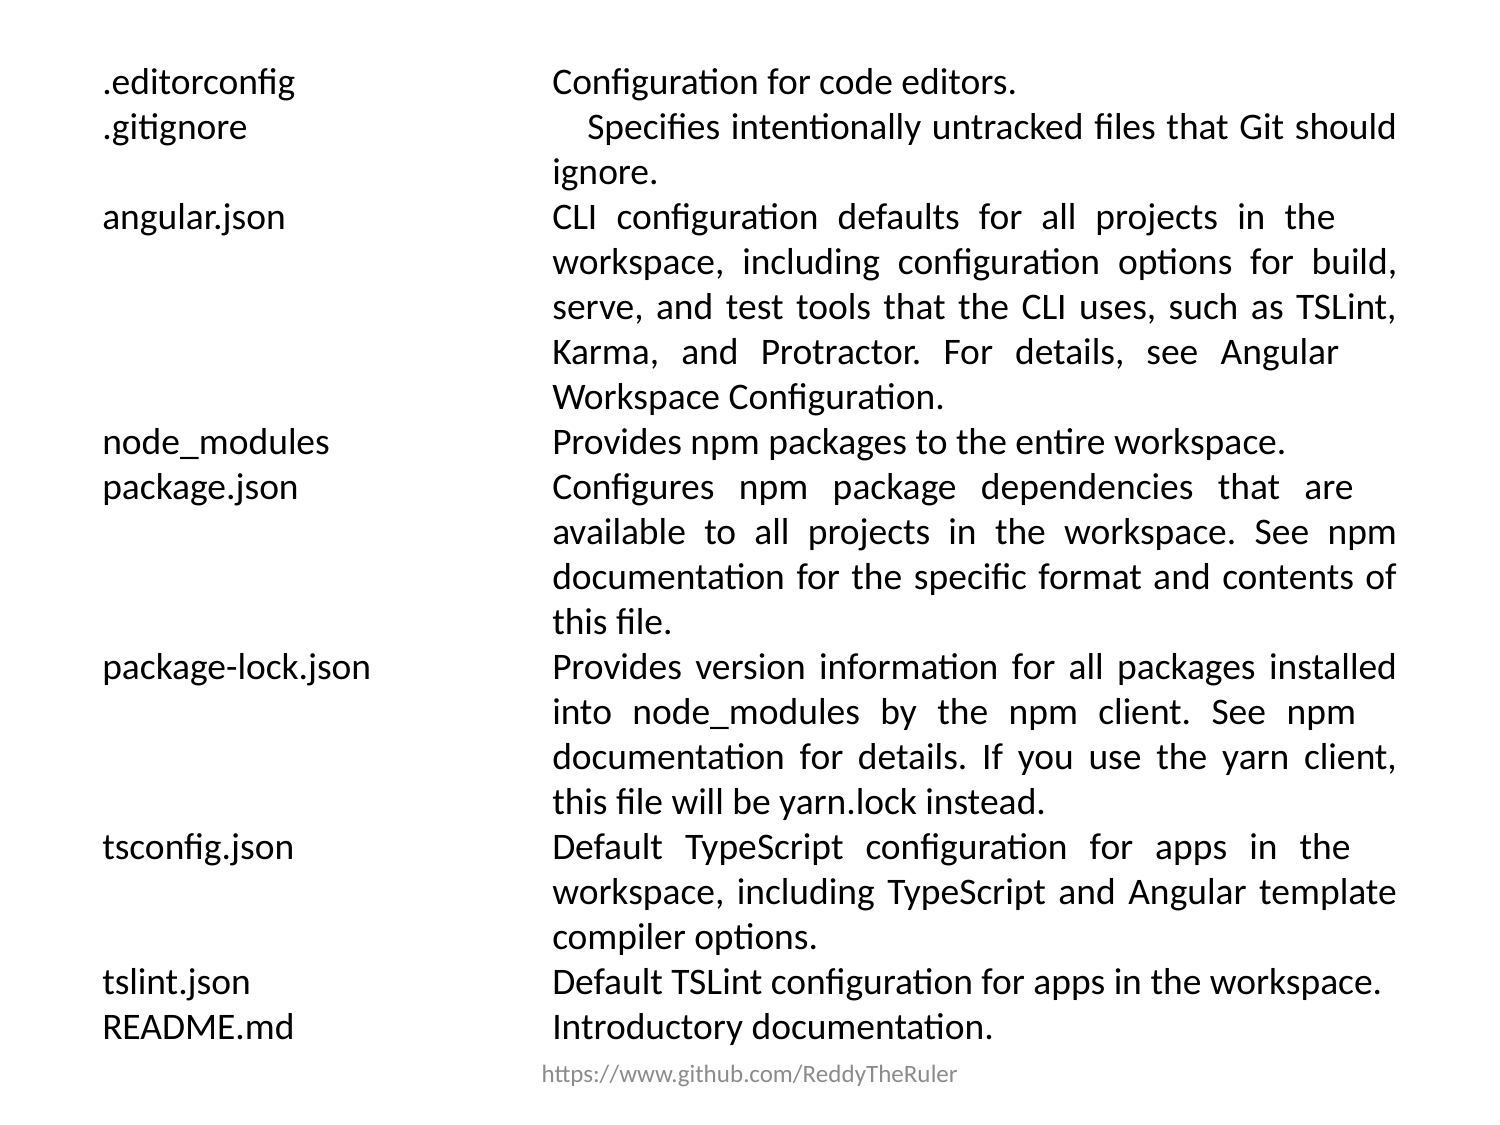

.editorconfig  		Configuration for code editors.
.gitignore	                		Specifies intentionally untracked files that Git should 			ignore.
angular.json		CLI configuration defaults for all projects in the  				workspace, including configuration options for build, 			serve, and test tools that the CLI uses, such as TSLint, 			Karma, and Protractor. For details, see Angular 				Workspace Configuration.
node_modules		Provides npm packages to the entire workspace.
package.json		Configures npm package dependencies that are 				available to all projects in the workspace. See npm 			documentation for the specific format and contents of 			this file.
package-lock.json		Provides version information for all packages installed 			into node_modules by the npm client. See npm 				documentation for details. If you use the yarn client, 			this file will be yarn.lock instead.
tsconfig.json		Default TypeScript configuration for apps in the 				workspace, including TypeScript and Angular template 			compiler options.
tslint.json	                		Default TSLint configuration for apps in the workspace.
README.md		Introductory documentation.
https://www.github.com/ReddyTheRuler